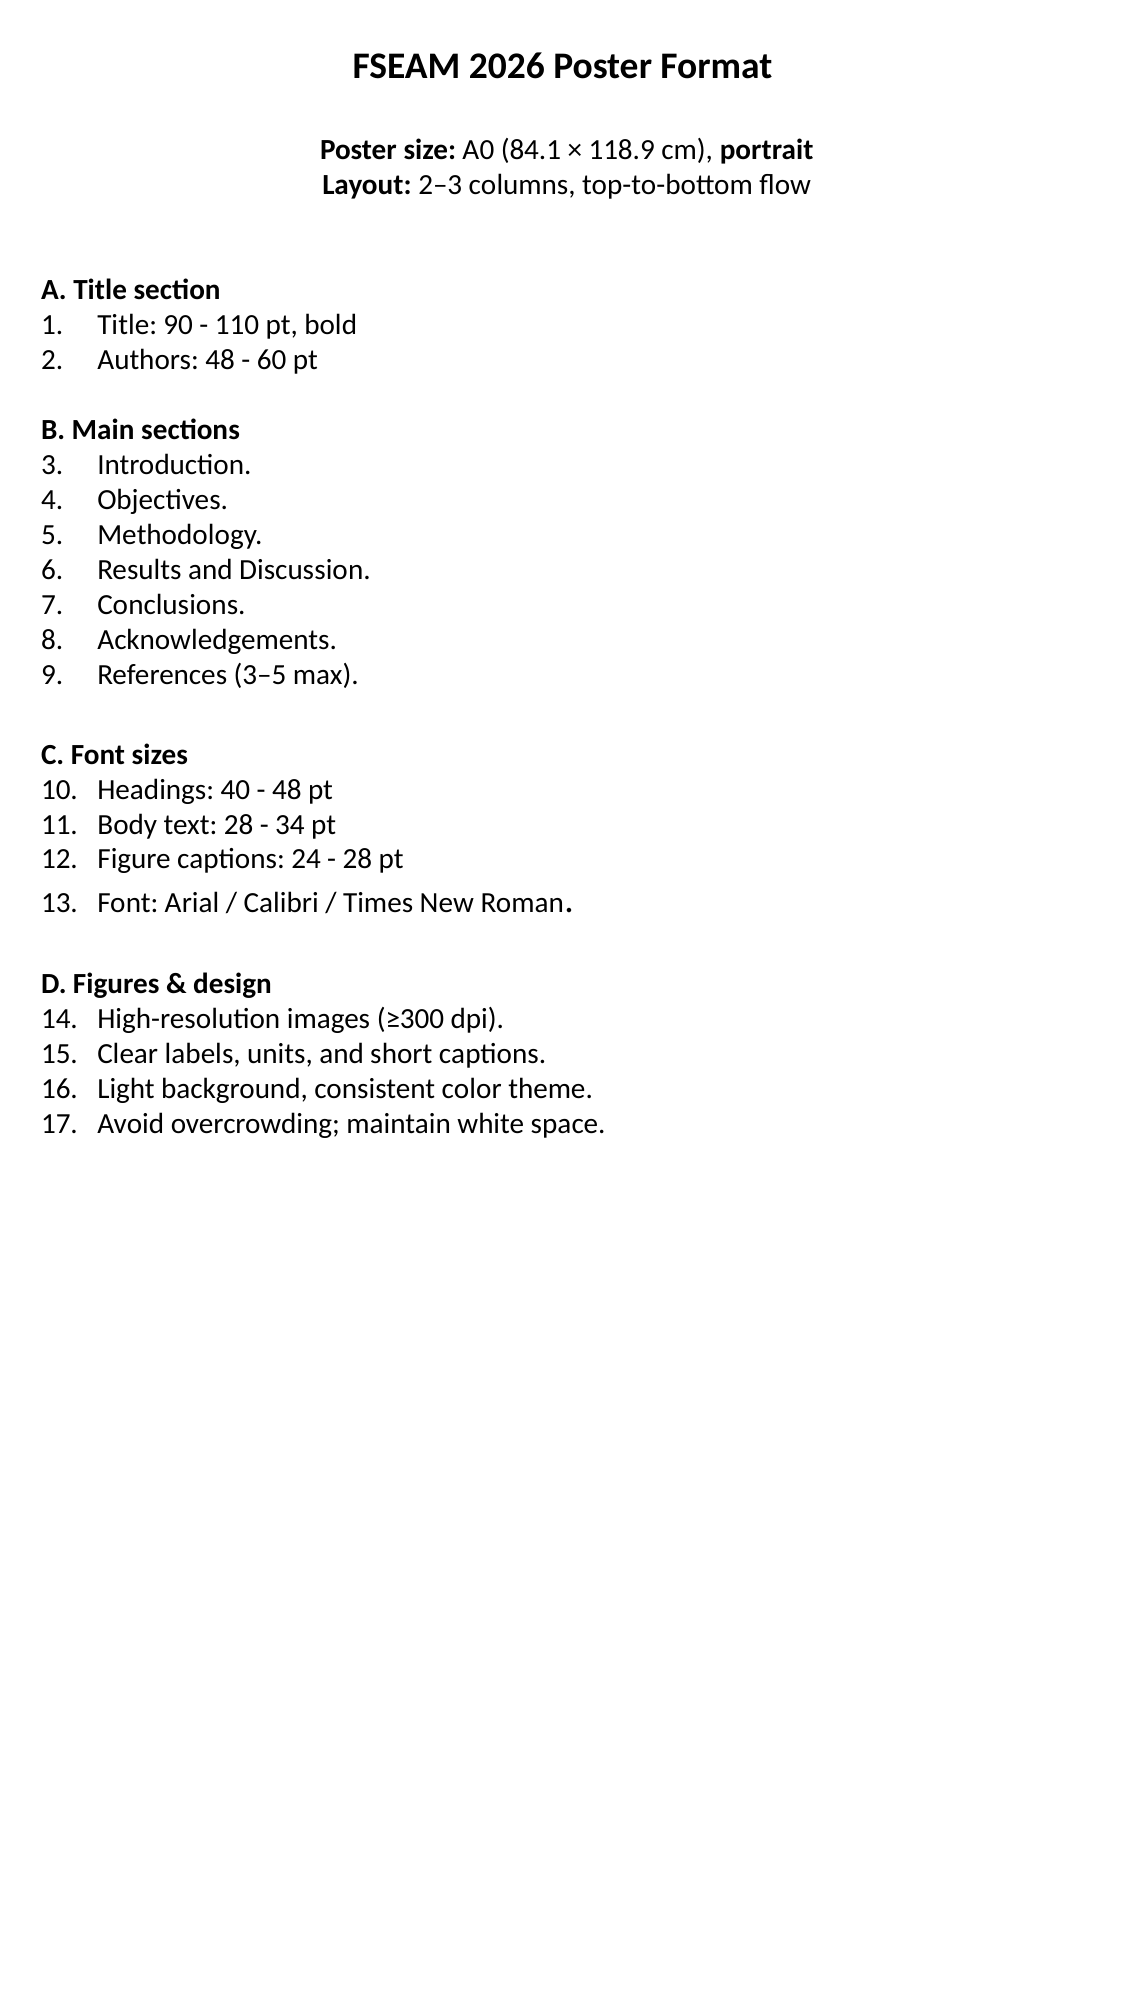

FSEAM 2026 Poster Format

Poster size: A0 (84.1 × 118.9 cm), portrait
Layout: 2–3 columns, top-to-bottom flow

A. Title section
Title: 90 - 110 pt, bold
Authors: 48 - 60 pt

B. Main sections
Introduction.
Objectives.
Methodology.
Results and Discussion.
Conclusions.
Acknowledgements.
References (3–5 max).

C. Font sizes
Headings: 40 - 48 pt
Body text: 28 - 34 pt
Figure captions: 24 - 28 pt
Font: Arial / Calibri / Times New Roman.

D. Figures & design
High-resolution images (≥300 dpi).
Clear labels, units, and short captions.
Light background, consistent color theme.
Avoid overcrowding; maintain white space.